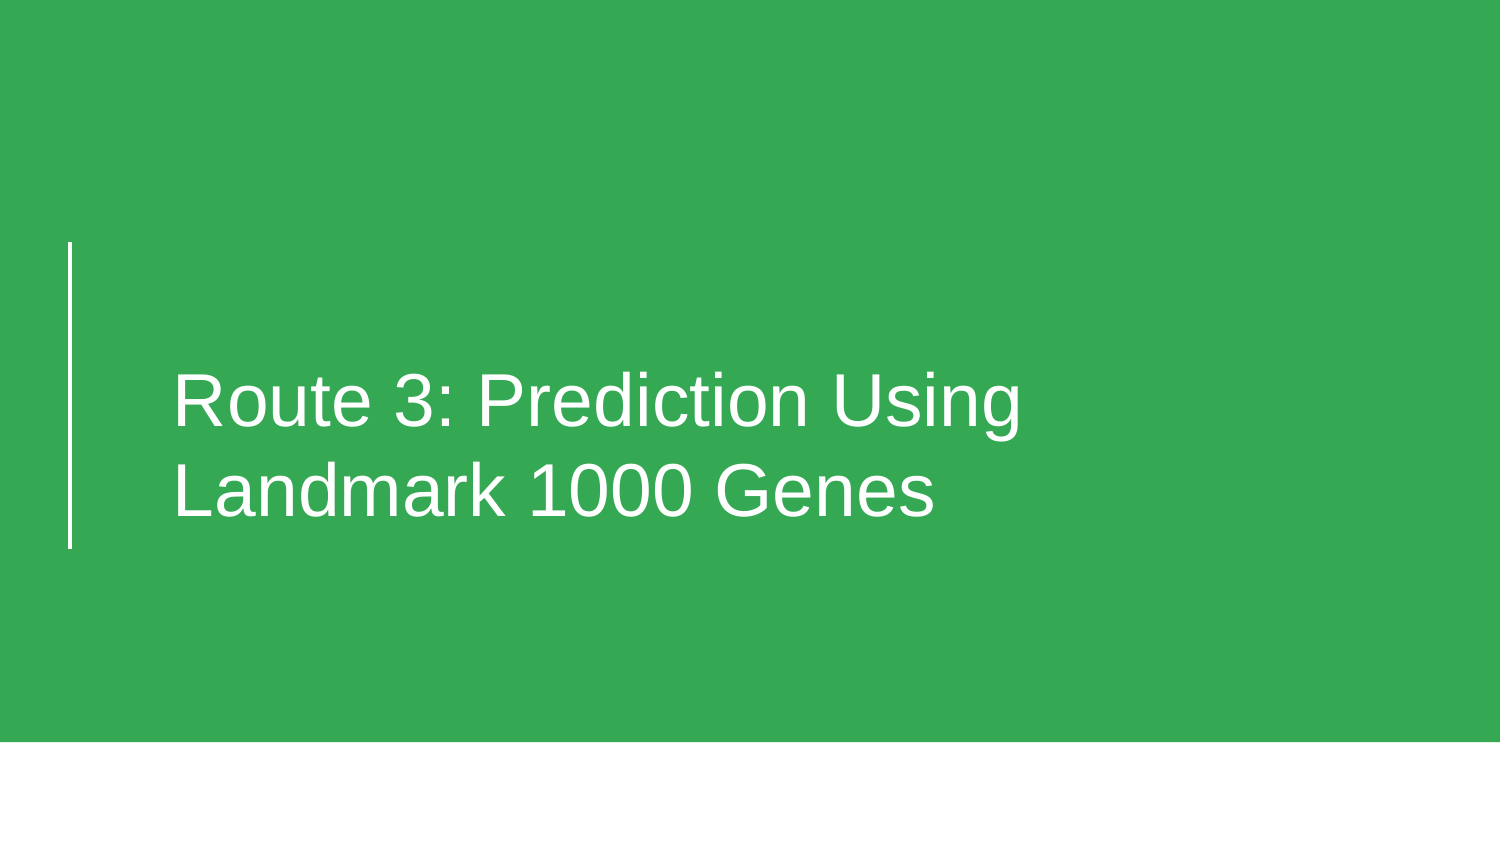

# Route 3: Prediction Using
Landmark 1000 Genes